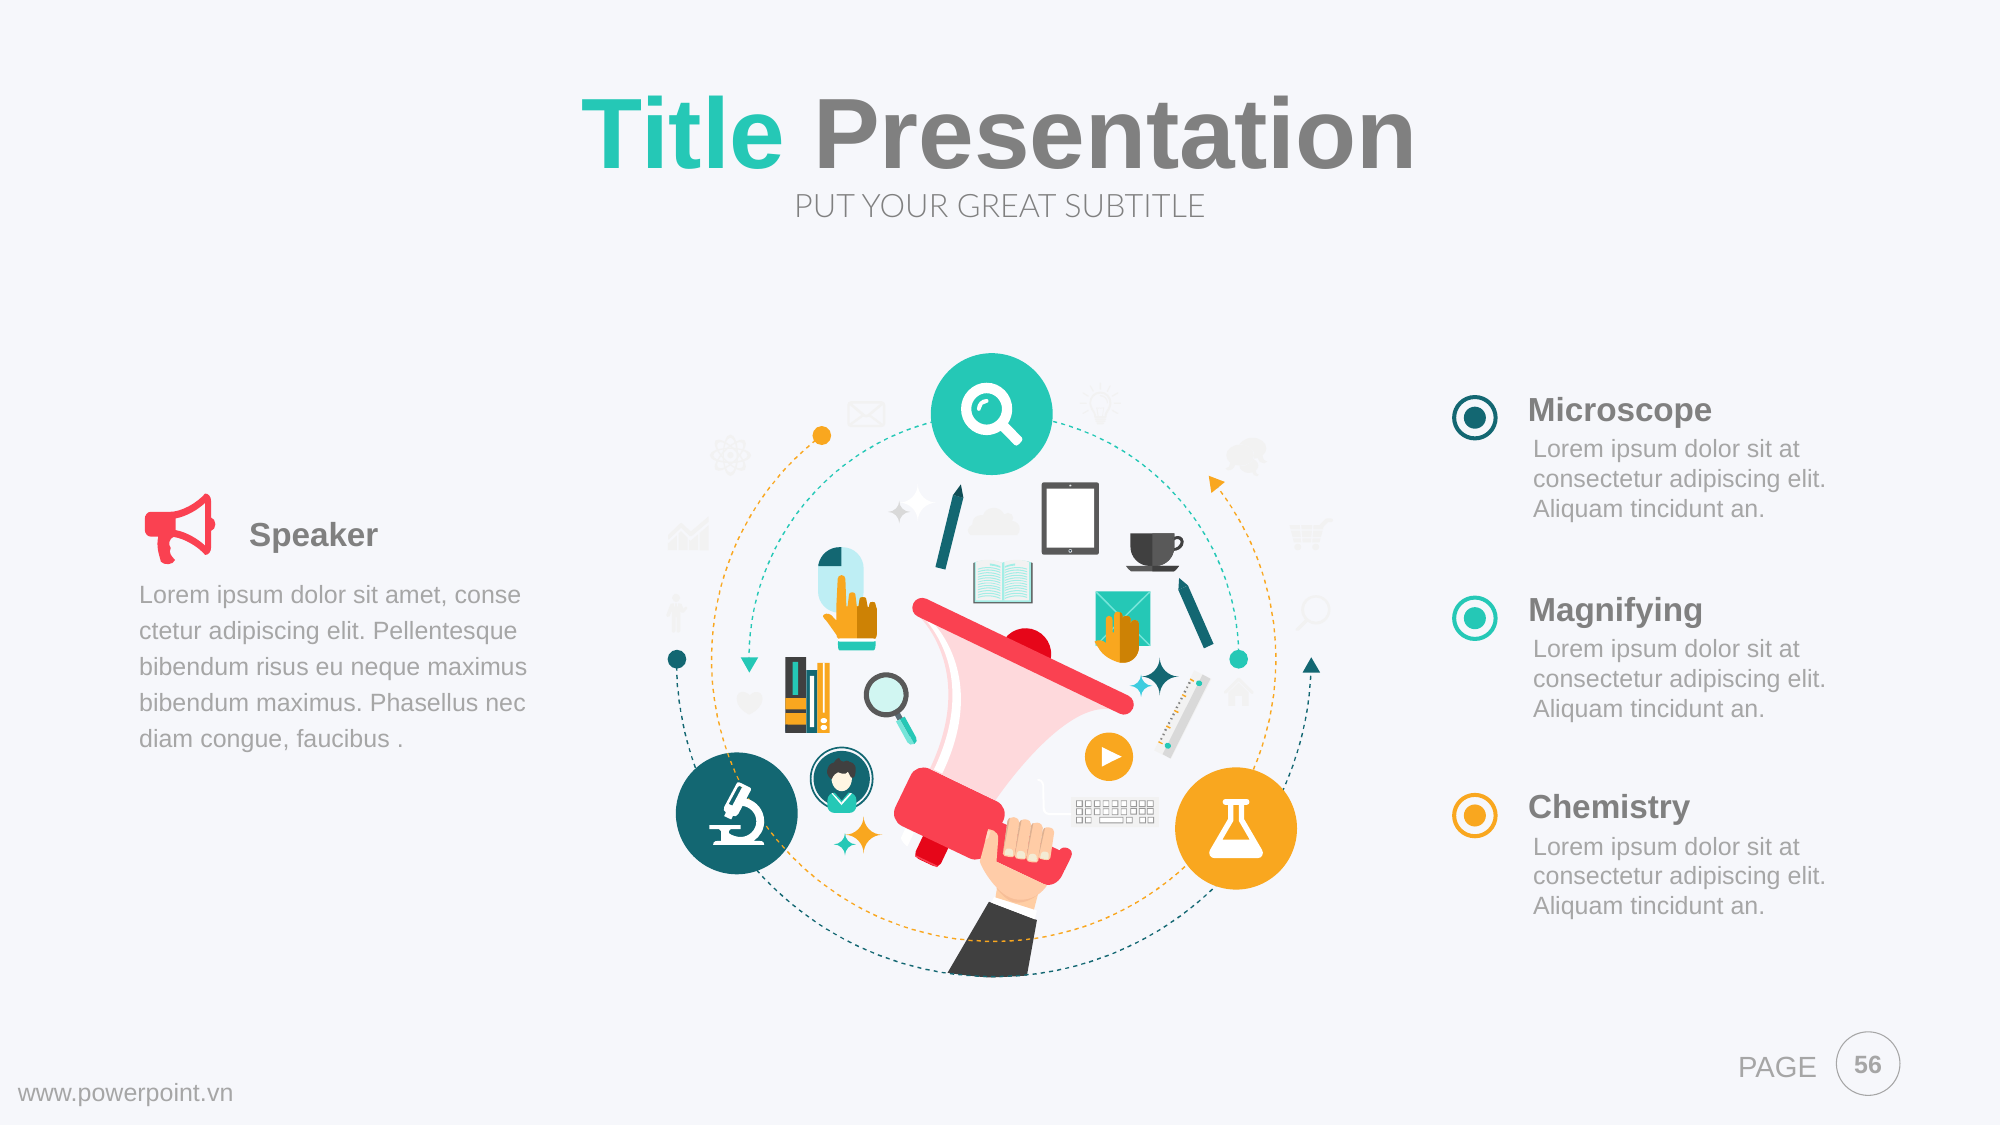

Title Presentation
PUT YOUR GREAT SUBTITLE

Microscope
Lorem ipsum dolor sit at consectetur adipiscing elit. Aliquam tincidunt an.

Speaker
Lorem ipsum dolor sit amet, conse ctetur adipiscing elit. Pellentesque bibendum risus eu neque maximus bibendum maximus. Phasellus nec diam congue, faucibus .
Magnifying
Lorem ipsum dolor sit at consectetur adipiscing elit. Aliquam tincidunt an.

Chemistry
Lorem ipsum dolor sit at consectetur adipiscing elit. Aliquam tincidunt an.